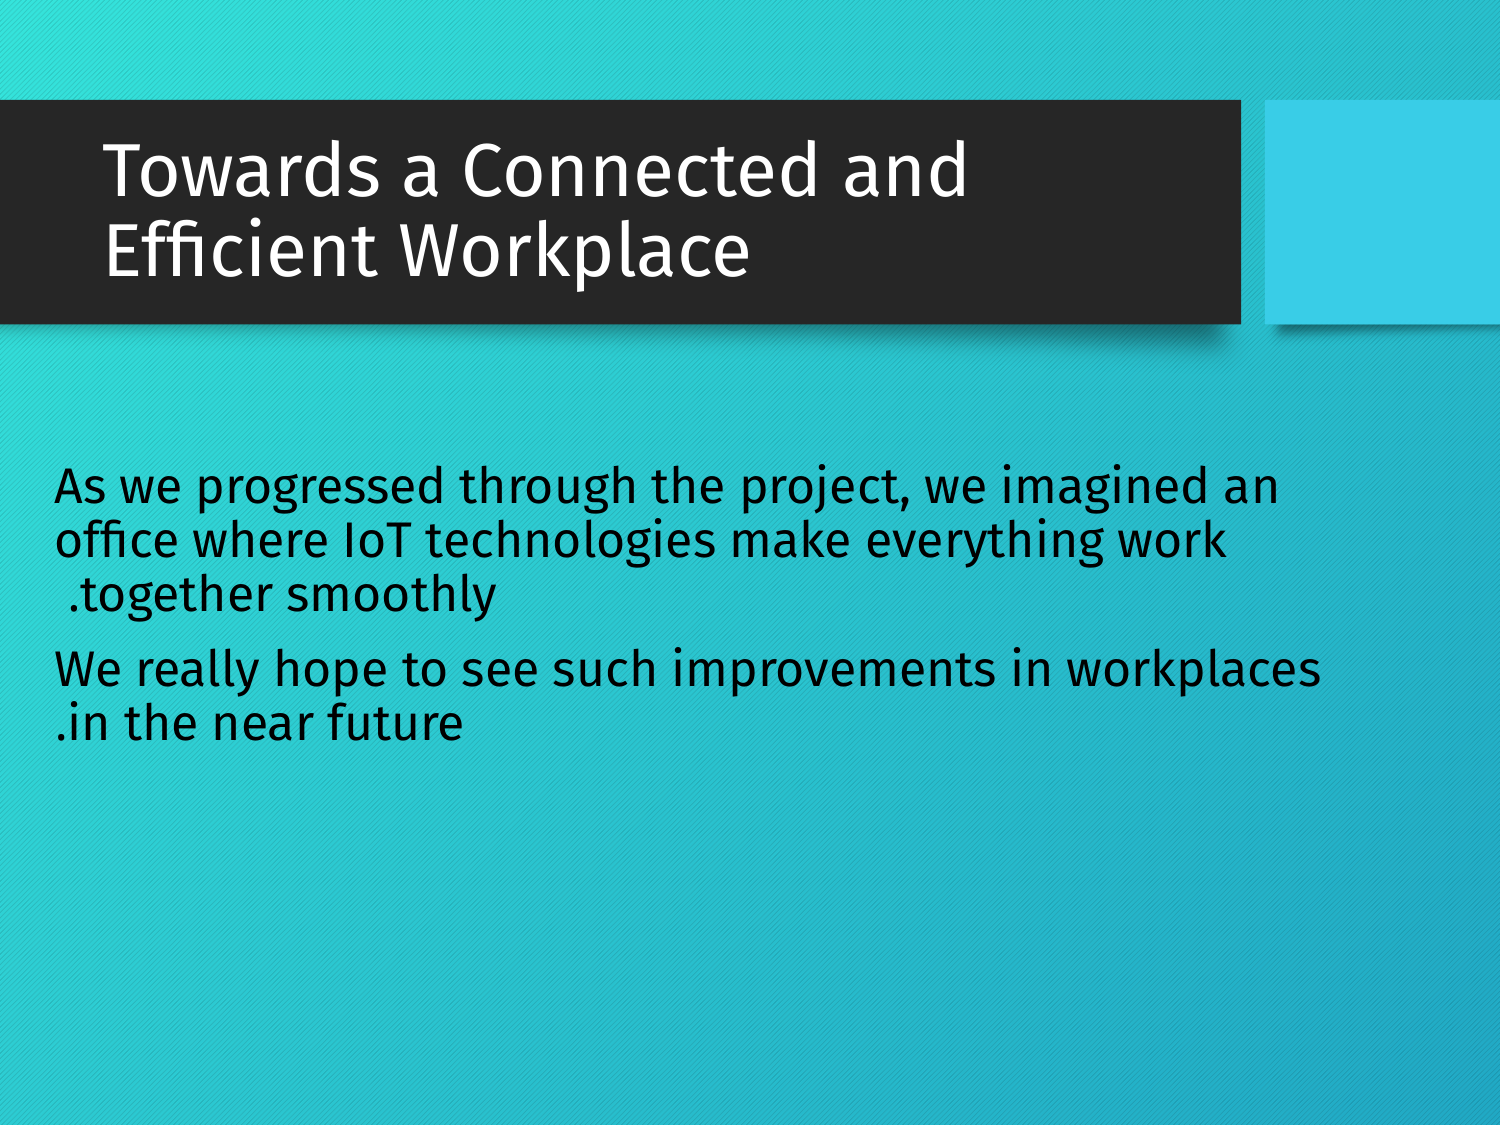

# Towards a Connected and Efficient Workplace
As we progressed through the project, we imagined an office where IoT technologies make everything work together smoothly.
We really hope to see such improvements in workplaces in the near future.